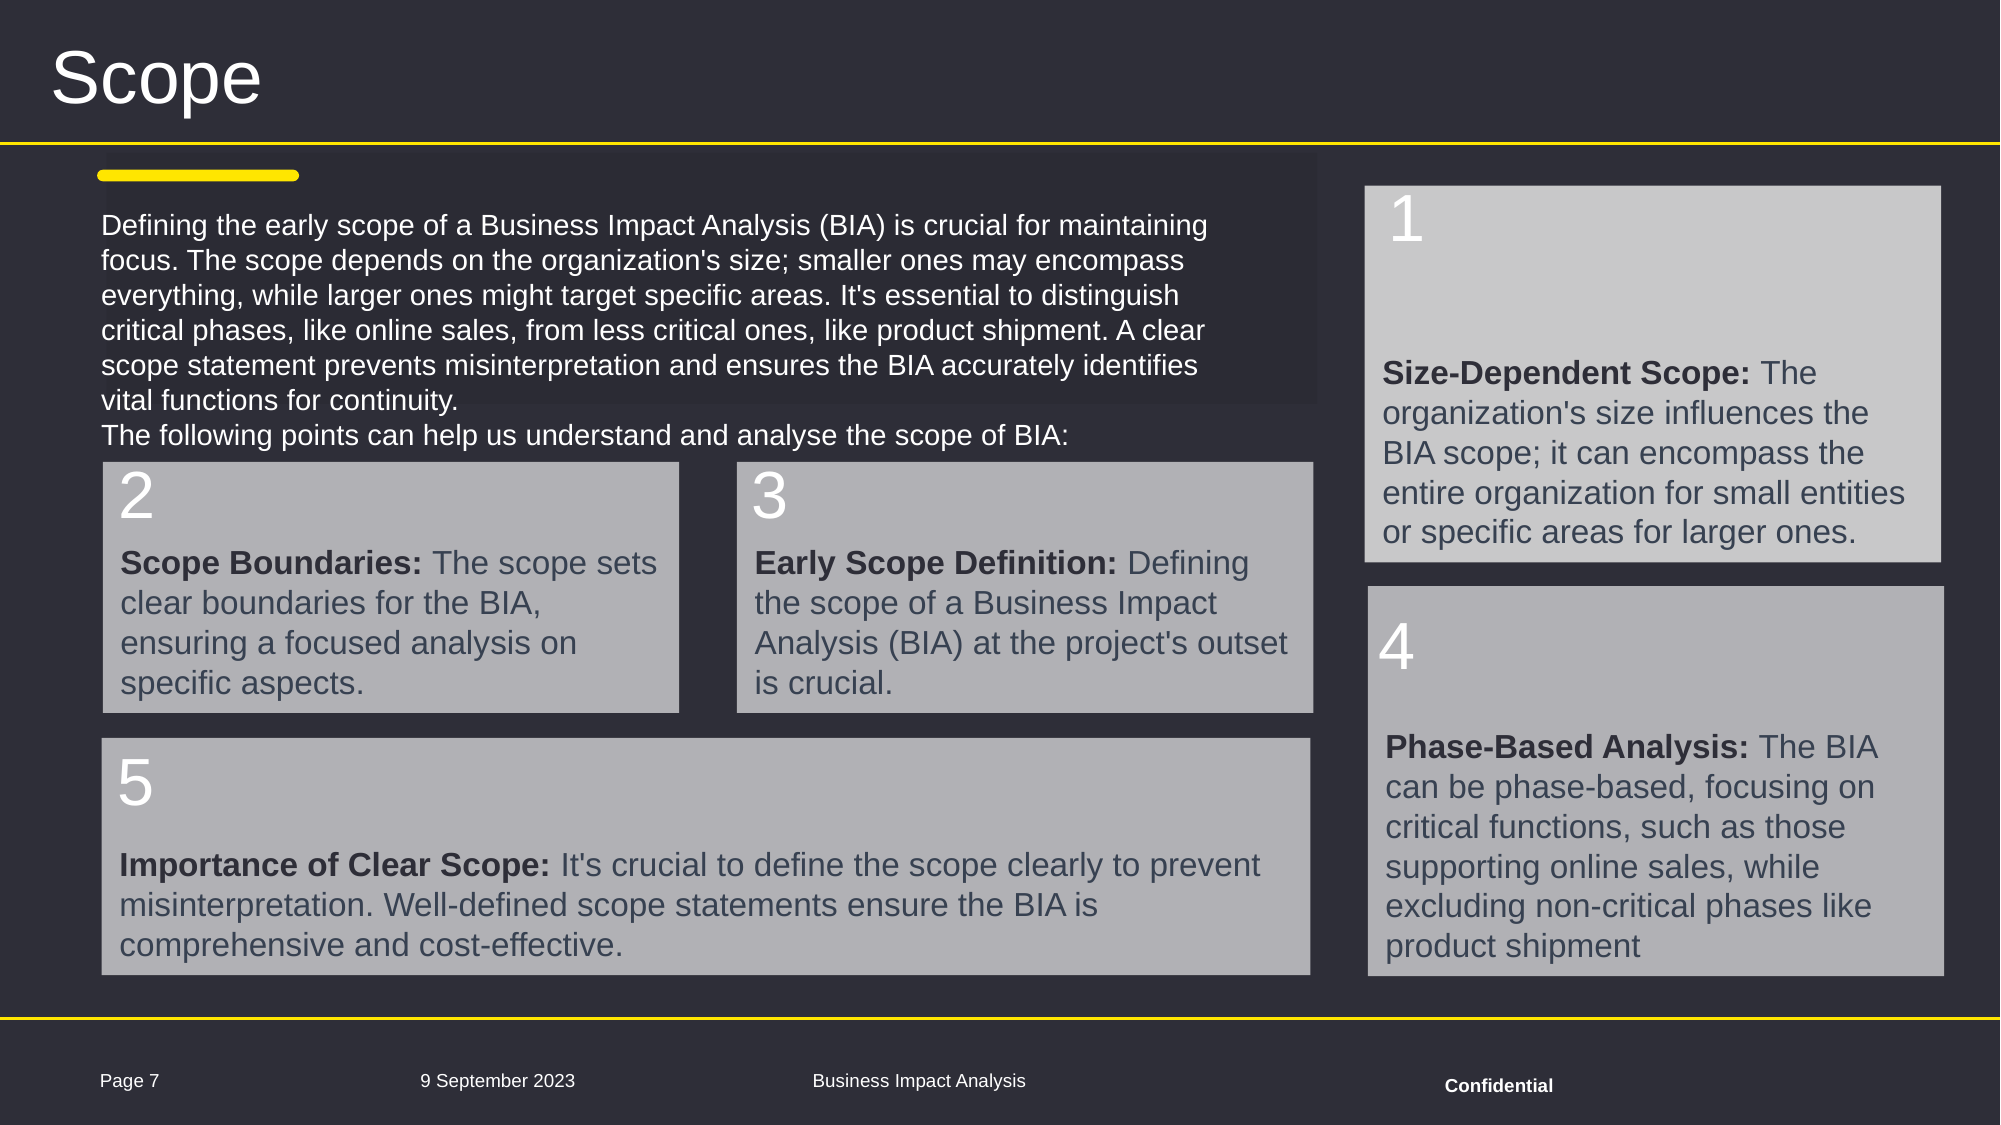

Scope

1
Size-Dependent Scope: The organization's size influences the BIA scope; it can encompass the entire organization for small entities or specific areas for larger ones.
Defining the early scope of a Business Impact Analysis (BIA) is crucial for maintaining focus. The scope depends on the organization's size; smaller ones may encompass everything, while larger ones might target specific areas. It's essential to distinguish critical phases, like online sales, from less critical ones, like product shipment. A clear scope statement prevents misinterpretation and ensures the BIA accurately identifies vital functions for continuity.
The following points can help us understand and analyse the scope of BIA:
2
3
Scope Boundaries: The scope sets clear boundaries for the BIA, ensuring a focused analysis on specific aspects.
Early Scope Definition: Defining the scope of a Business Impact Analysis (BIA) at the project's outset is crucial.
Phase-Based Analysis: The BIA can be phase-based, focusing on critical functions, such as those supporting online sales, while excluding non-critical phases like product shipment
4
Importance of Clear Scope: It's crucial to define the scope clearly to prevent misinterpretation. Well-defined scope statements ensure the BIA is comprehensive and cost-effective.

5